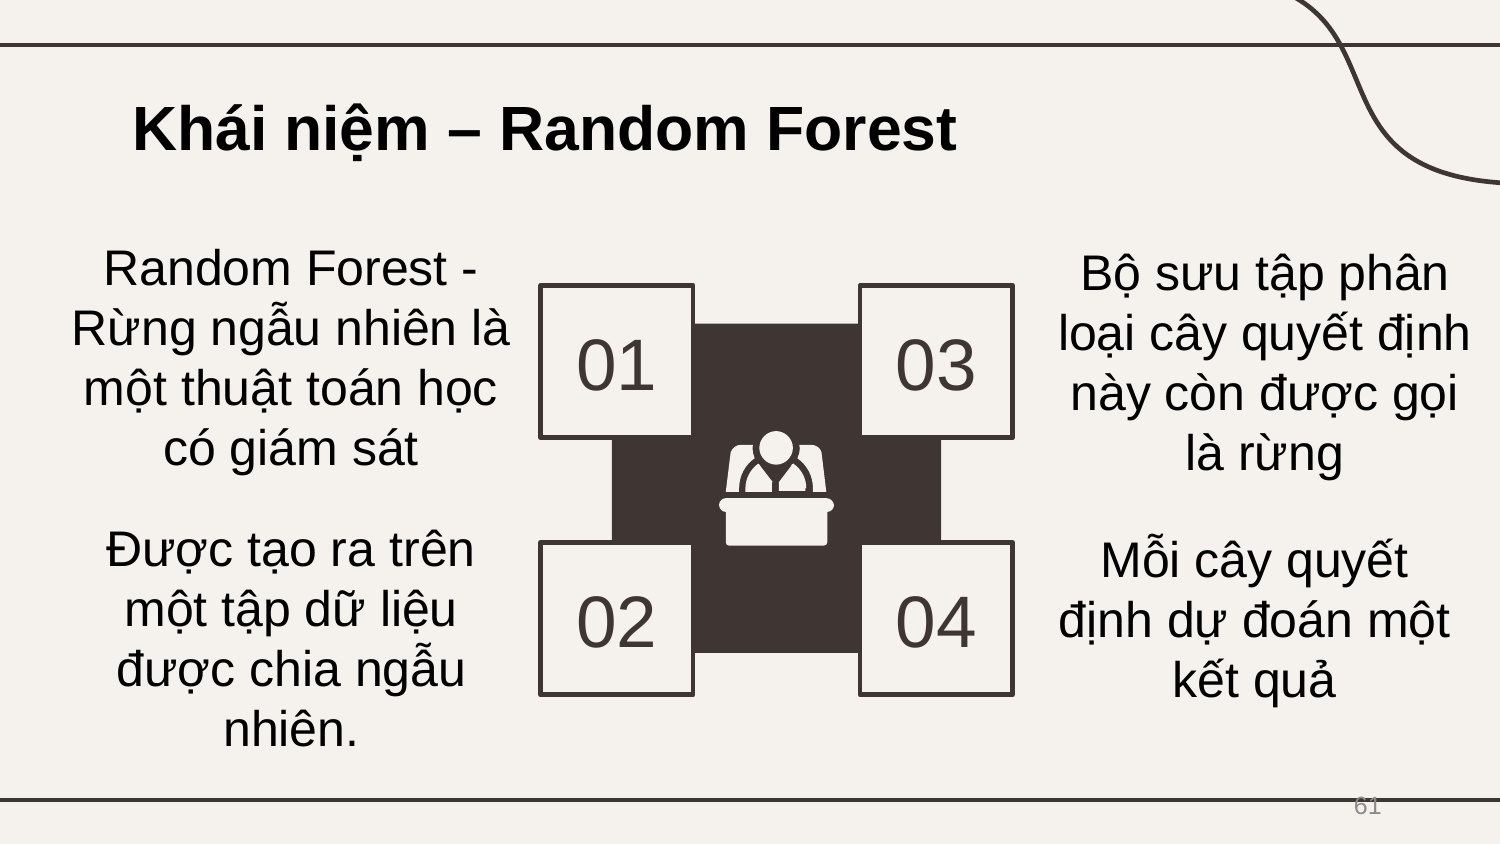

# Khái niệm – Random Forest
Random Forest - Rừng ngẫu nhiên là một thuật toán học có giám sát
Bộ sưu tập phân loại cây quyết định này còn được gọi là rừng

01

03

02

04
Được tạo ra trên một tập dữ liệu được chia ngẫu nhiên.
Mỗi cây quyết định dự đoán một kết quả
61